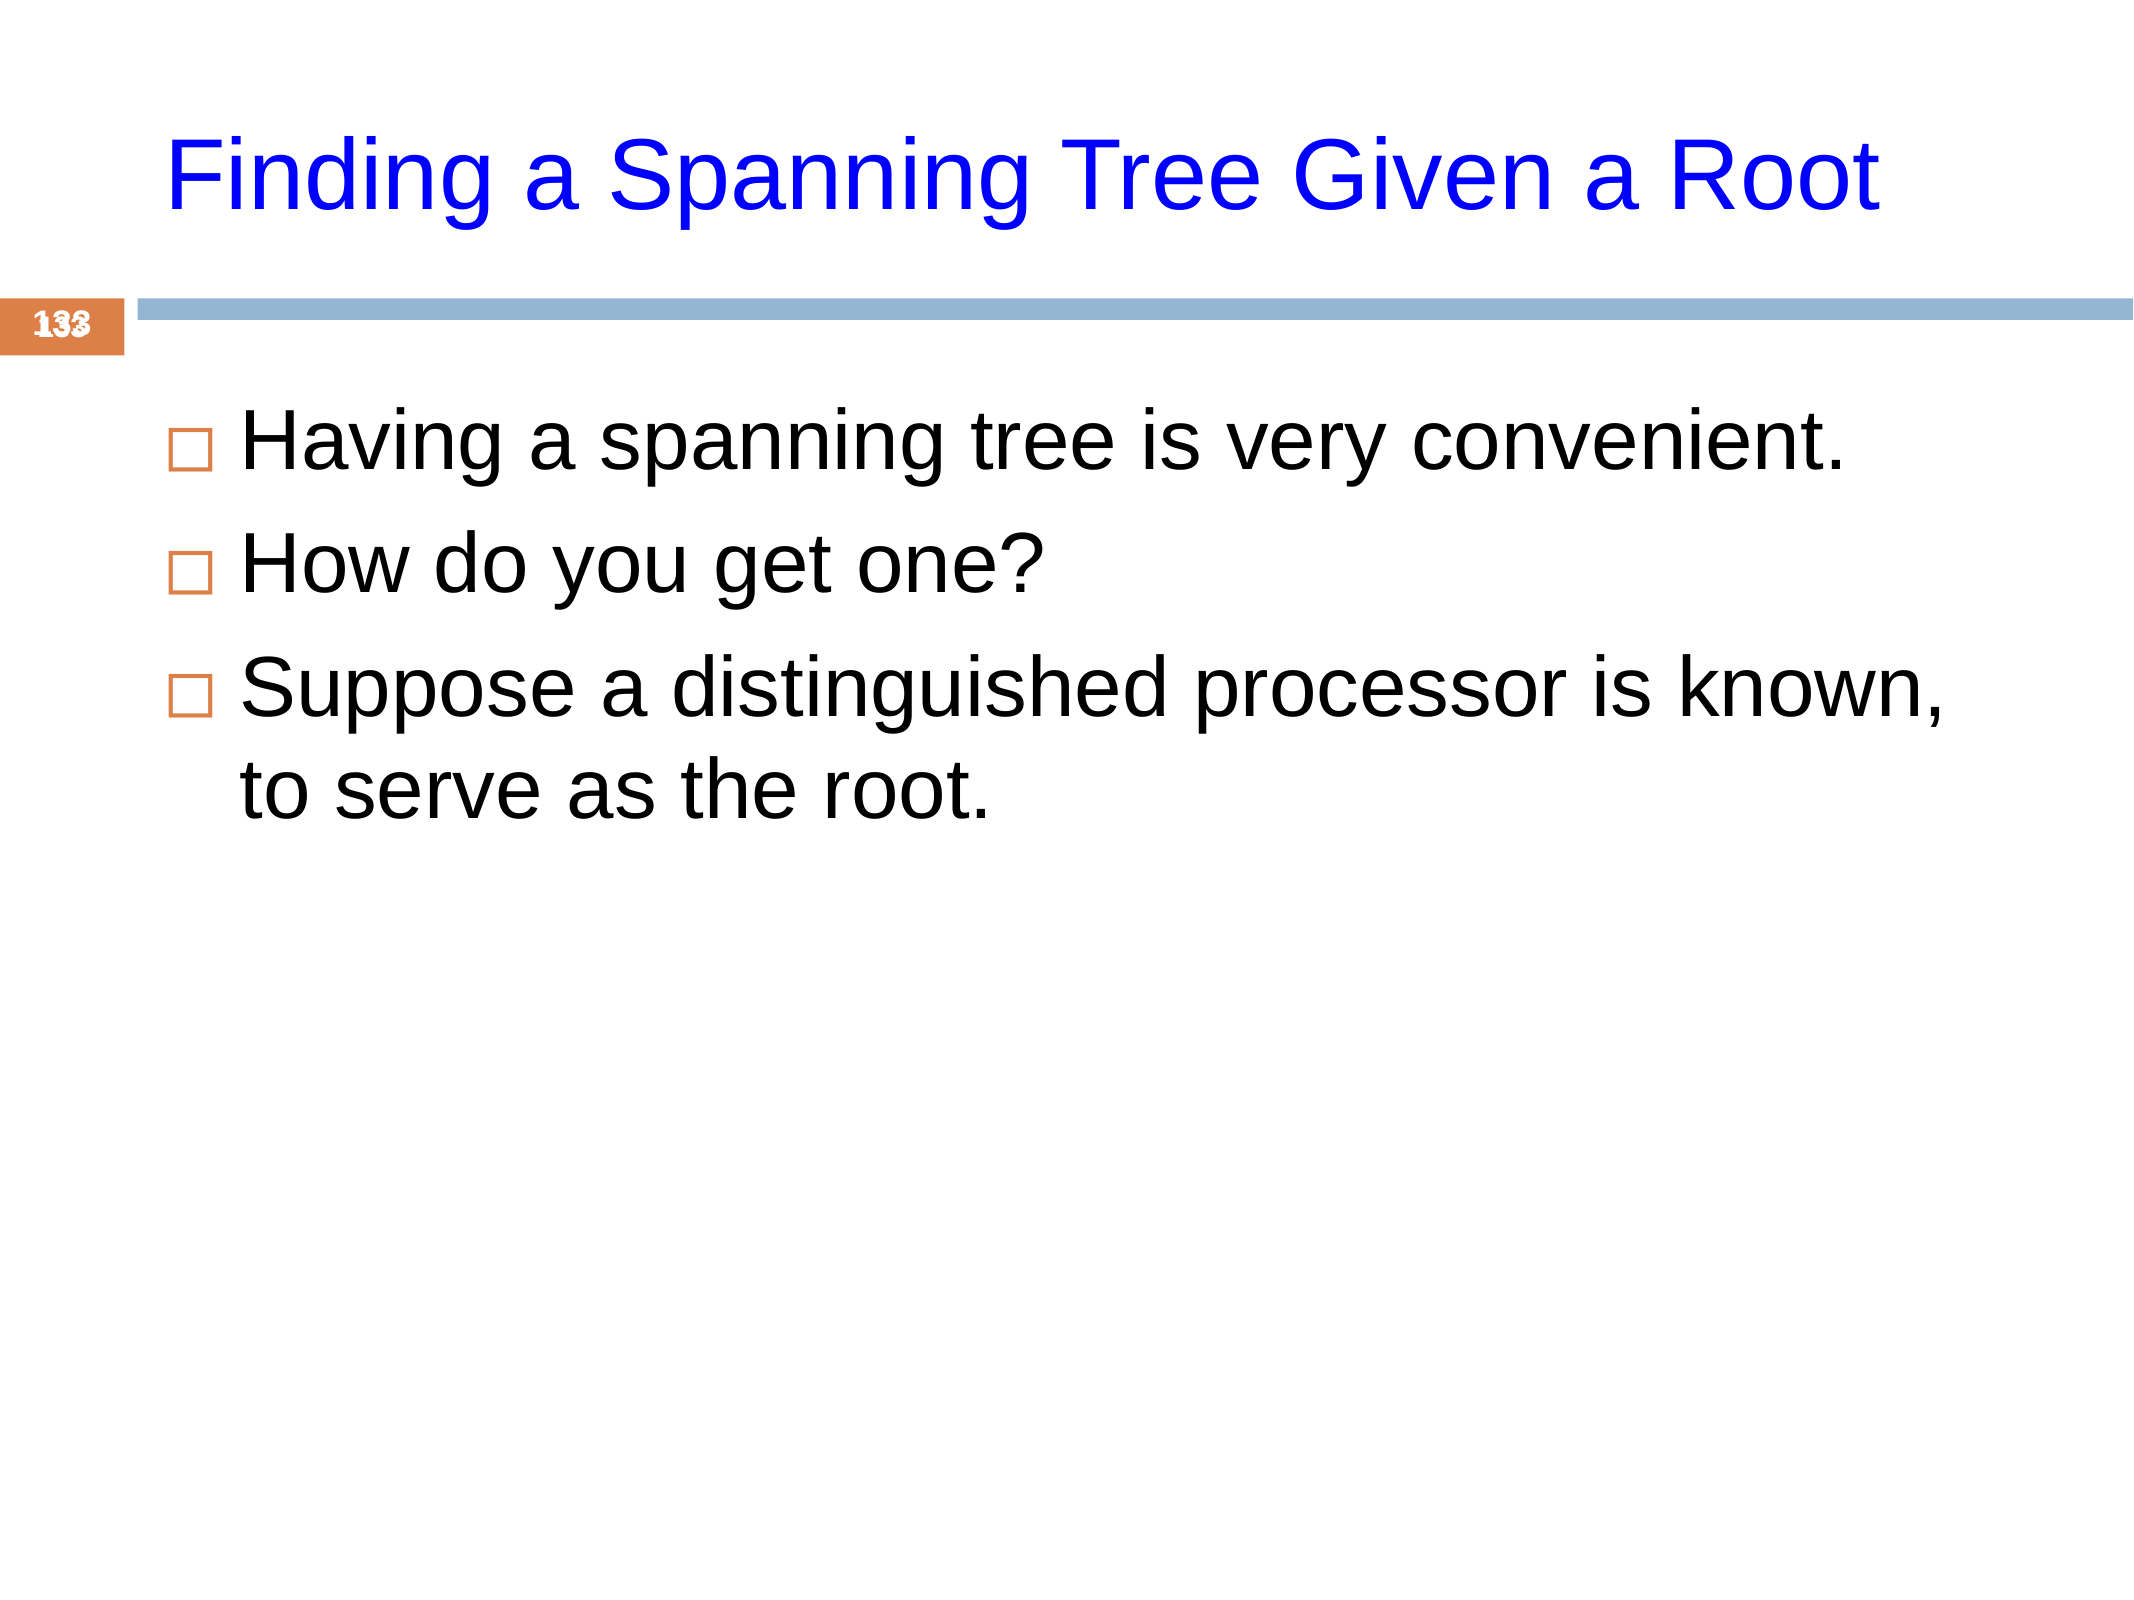

# Finding a Spanning Tree Given a Root
133
133
Having a spanning tree is very convenient.
How do you get one?
Suppose a distinguished processor is known, to serve as the root.